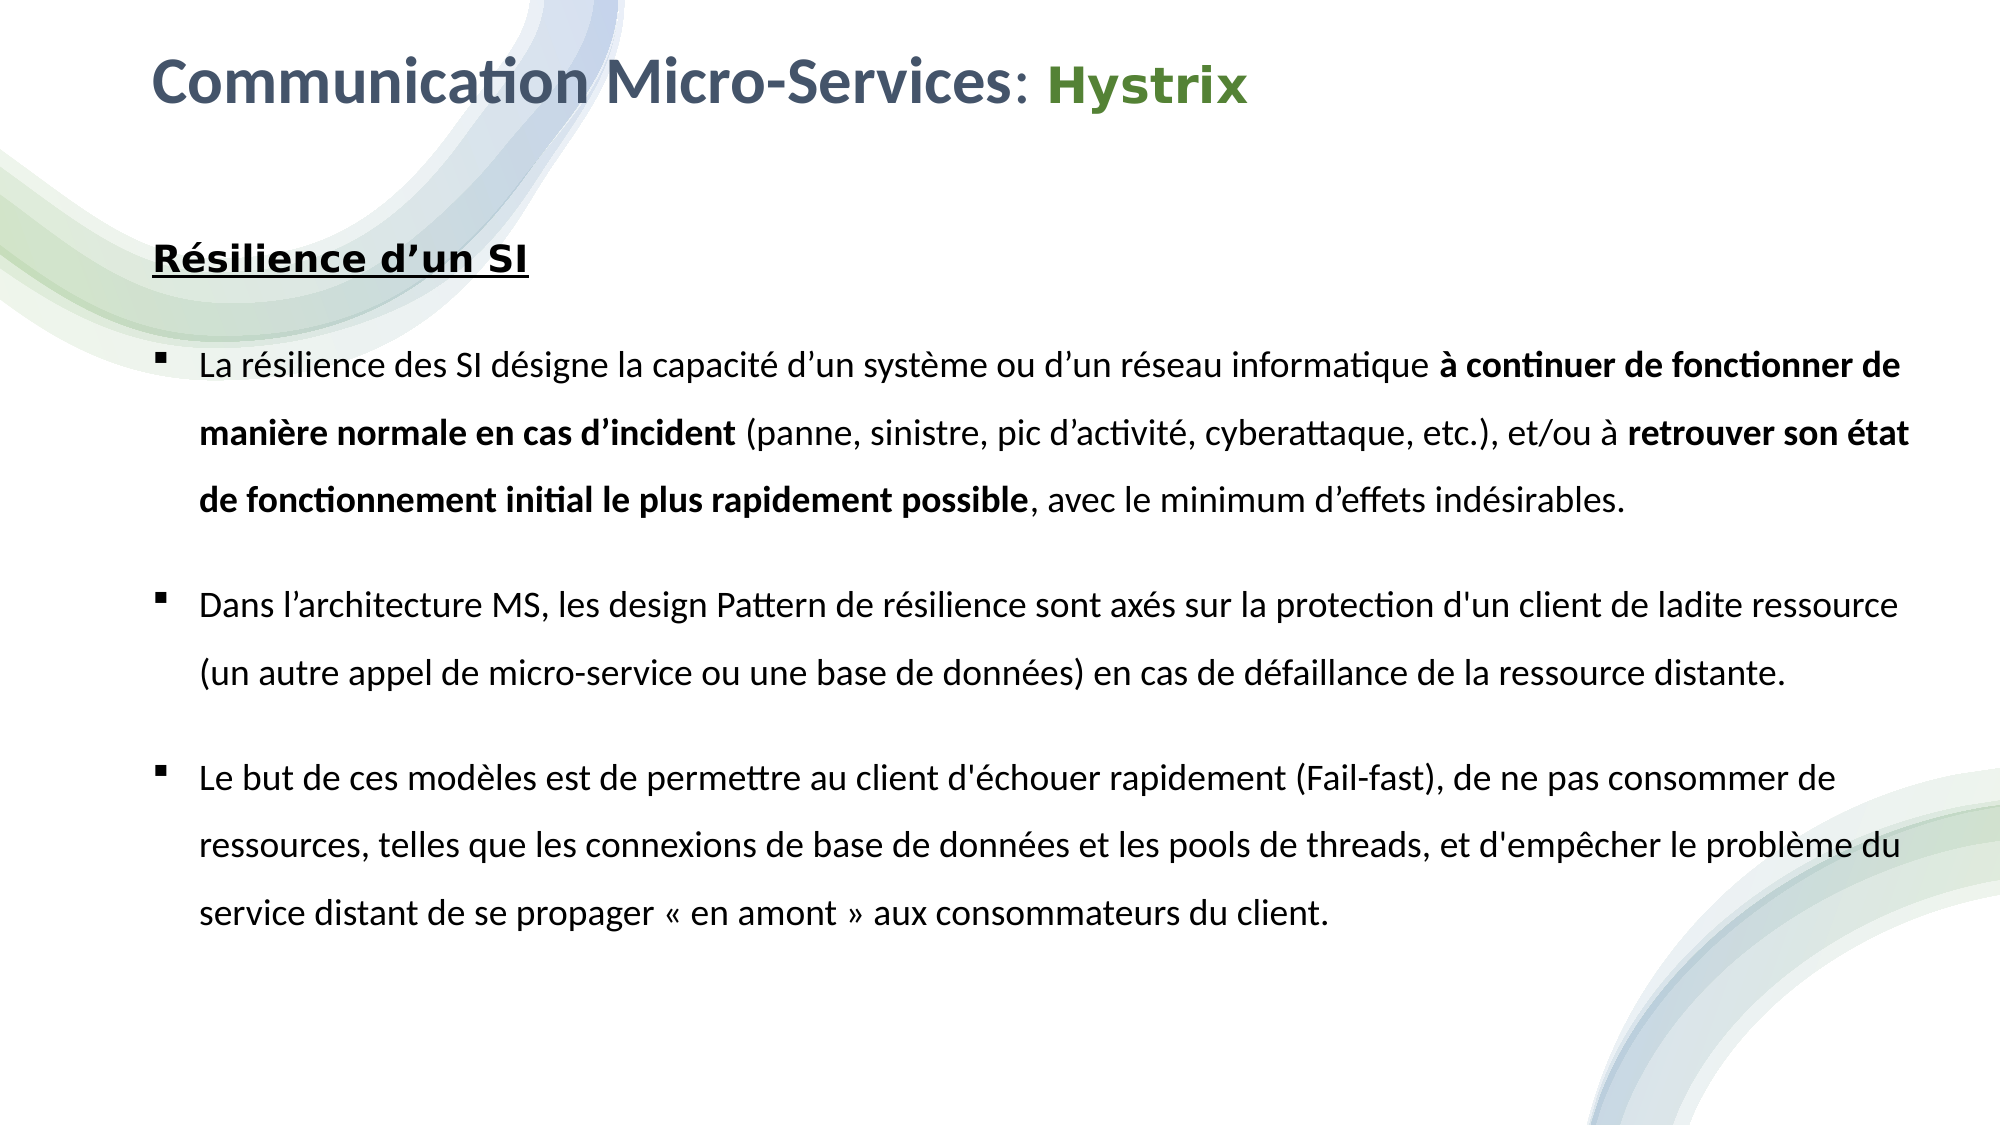

Communication Micro-Services: Hystrix
Résilience d’un SI
La résilience des SI désigne la capacité d’un système ou d’un réseau informatique à continuer de fonctionner de manière normale en cas d’incident (panne, sinistre, pic d’activité, cyberattaque, etc.), et/ou à retrouver son état de fonctionnement initial le plus rapidement possible, avec le minimum d’effets indésirables.
Dans l’architecture MS, les design Pattern de résilience sont axés sur la protection d'un client de ladite ressource (un autre appel de micro-service ou une base de données) en cas de défaillance de la ressource distante.
Le but de ces modèles est de permettre au client d'échouer rapidement (Fail-fast), de ne pas consommer de ressources, telles que les connexions de base de données et les pools de threads, et d'empêcher le problème du service distant de se propager « en amont » aux consommateurs du client.